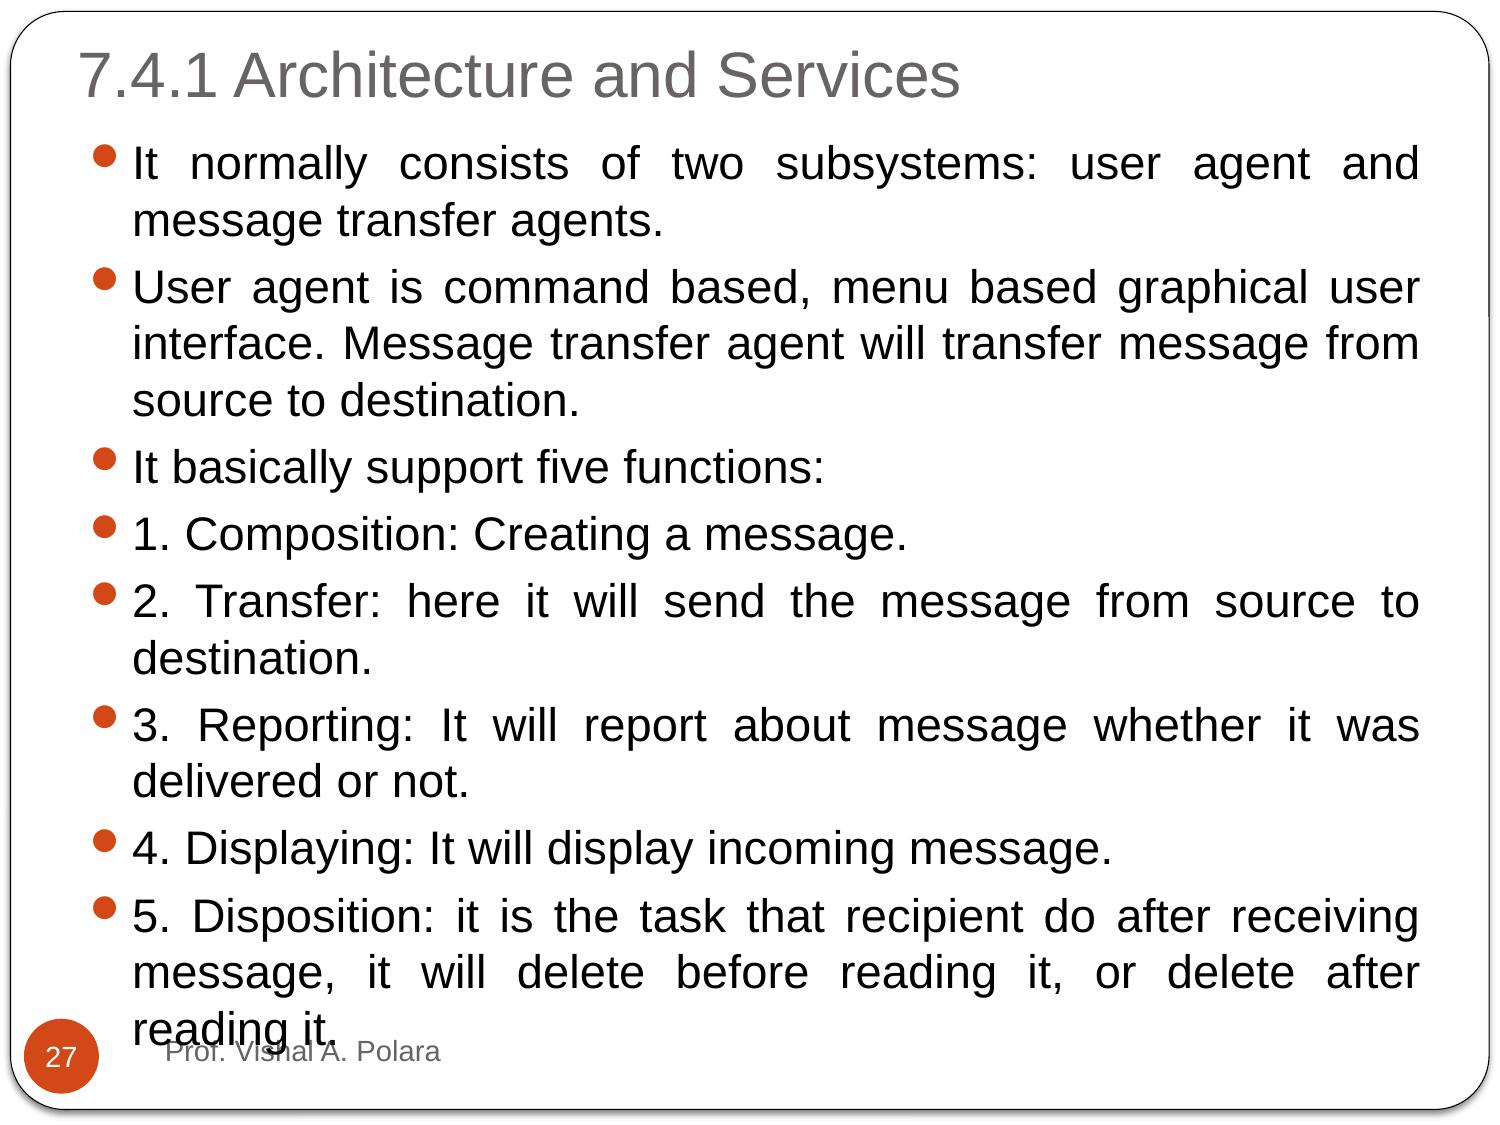

# 7.4.1 Architecture and Services
It normally consists of two subsystems: user agent and message transfer agents.
User agent is command based, menu based graphical user interface. Message transfer agent will transfer message from source to destination.
It basically support five functions:
1. Composition: Creating a message.
2. Transfer: here it will send the message from source to destination.
3. Reporting: It will report about message whether it was delivered or not.
4. Displaying: It will display incoming message.
5. Disposition: it is the task that recipient do after receiving message, it will delete before reading it, or delete after reading it.

Prof. Vishal A. Polara
27